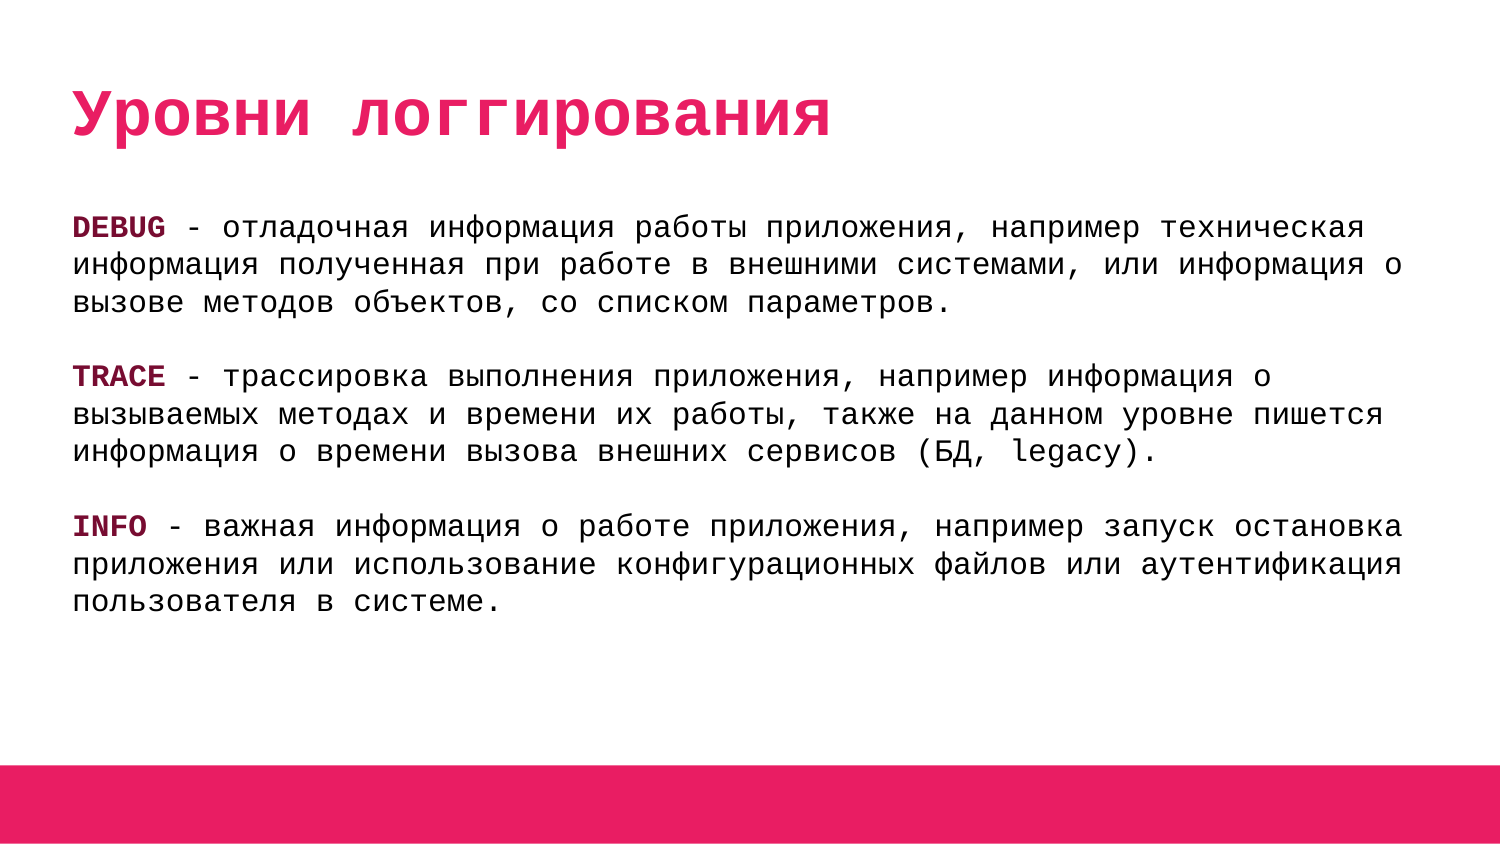

# Уровни логгирования
DEBUG - отладочная информация работы приложения, например техническая информация полученная при работе в внешними системами, или информация о вызове методов объектов, со списком параметров.

TRACE - трассировка выполнения приложения, например информация о вызываемых методах и времени их работы, также на данном уровне пишется информация о времени вызова внешних сервисов (БД, legacy).

INFO - важная информация о работе приложения, например запуск остановка приложения или использование конфигурационных файлов или аутентификация пользователя в системе.